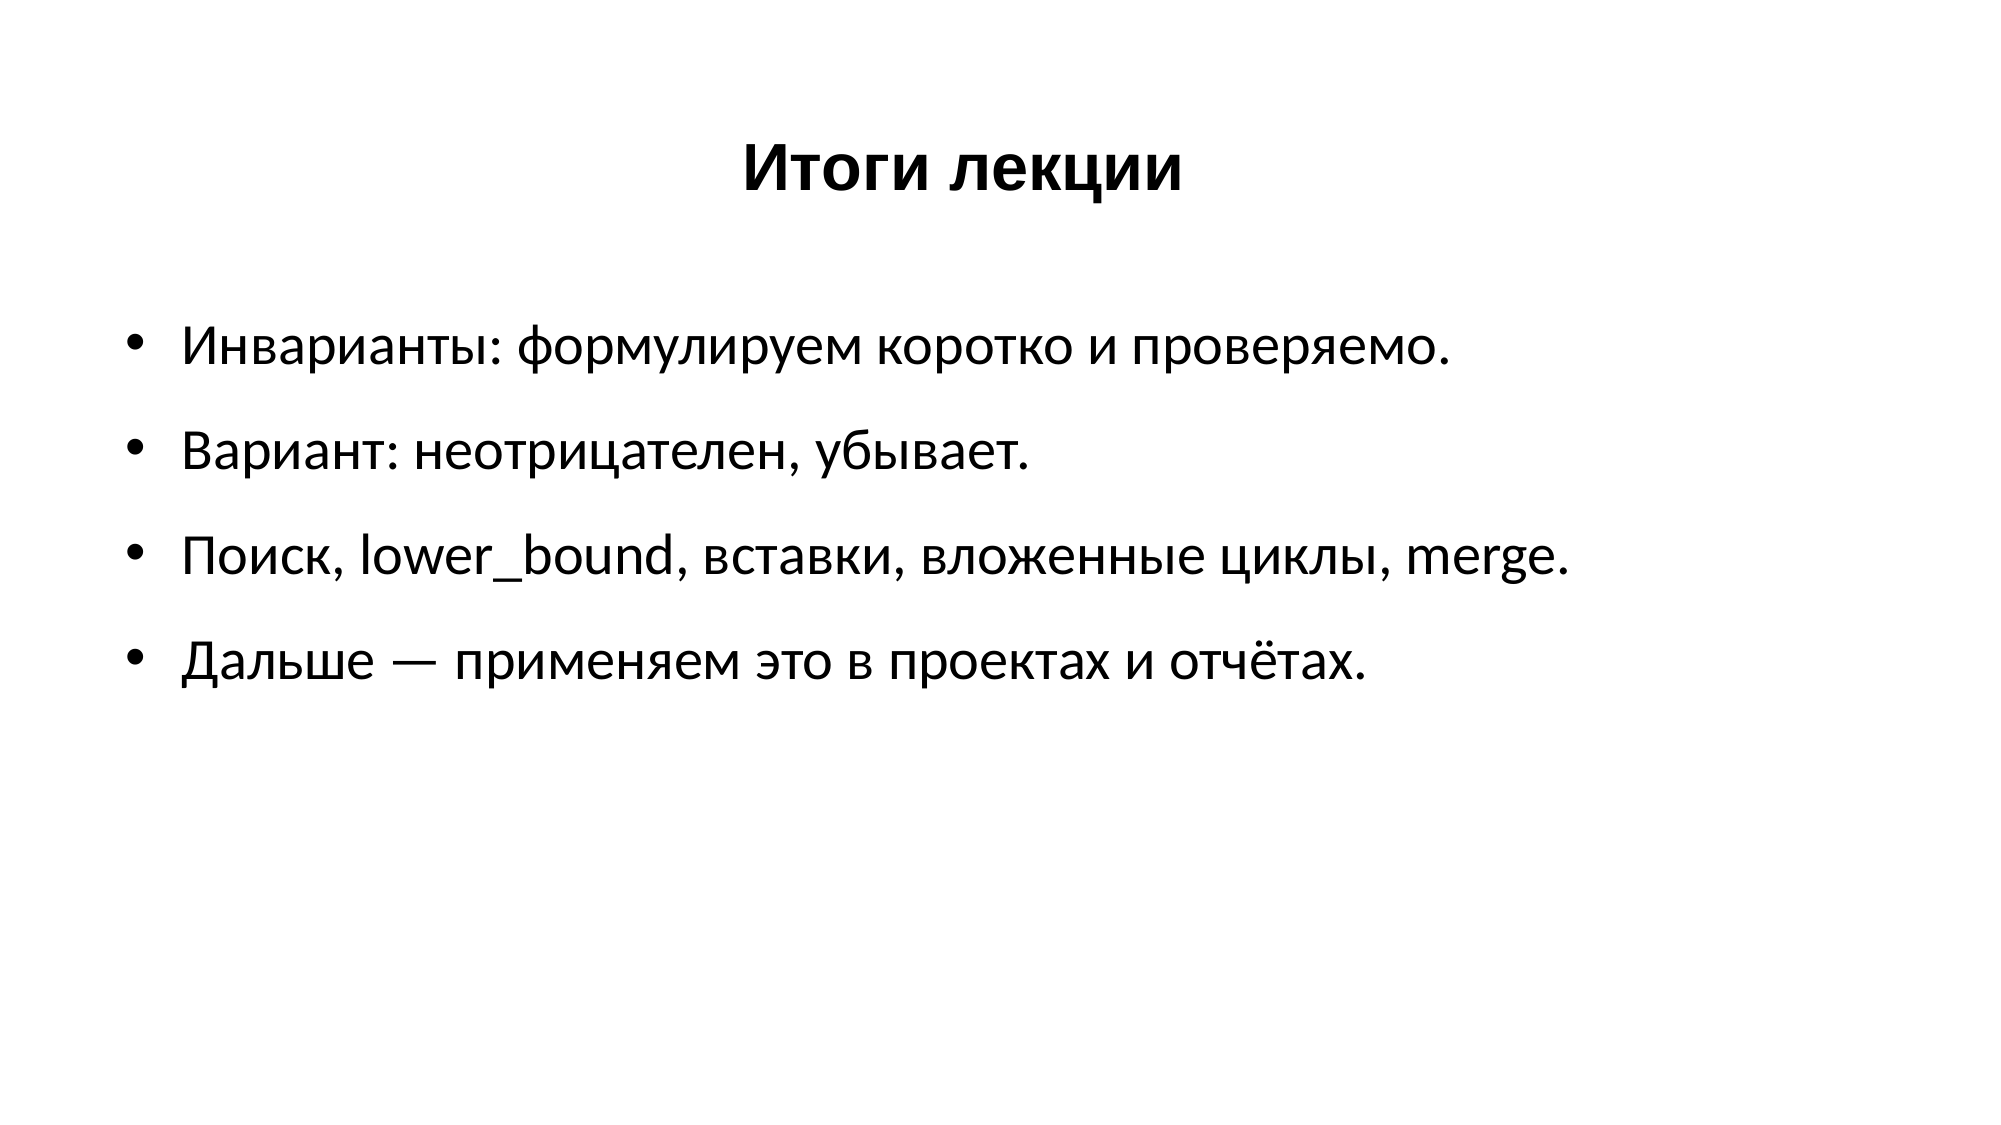

Итоги лекции
Инварианты: формулируем коротко и проверяемо.
Вариант: неотрицателен, убывает.
Поиск, lower_bound, вставки, вложенные циклы, merge.
Дальше — применяем это в проектах и отчётах.